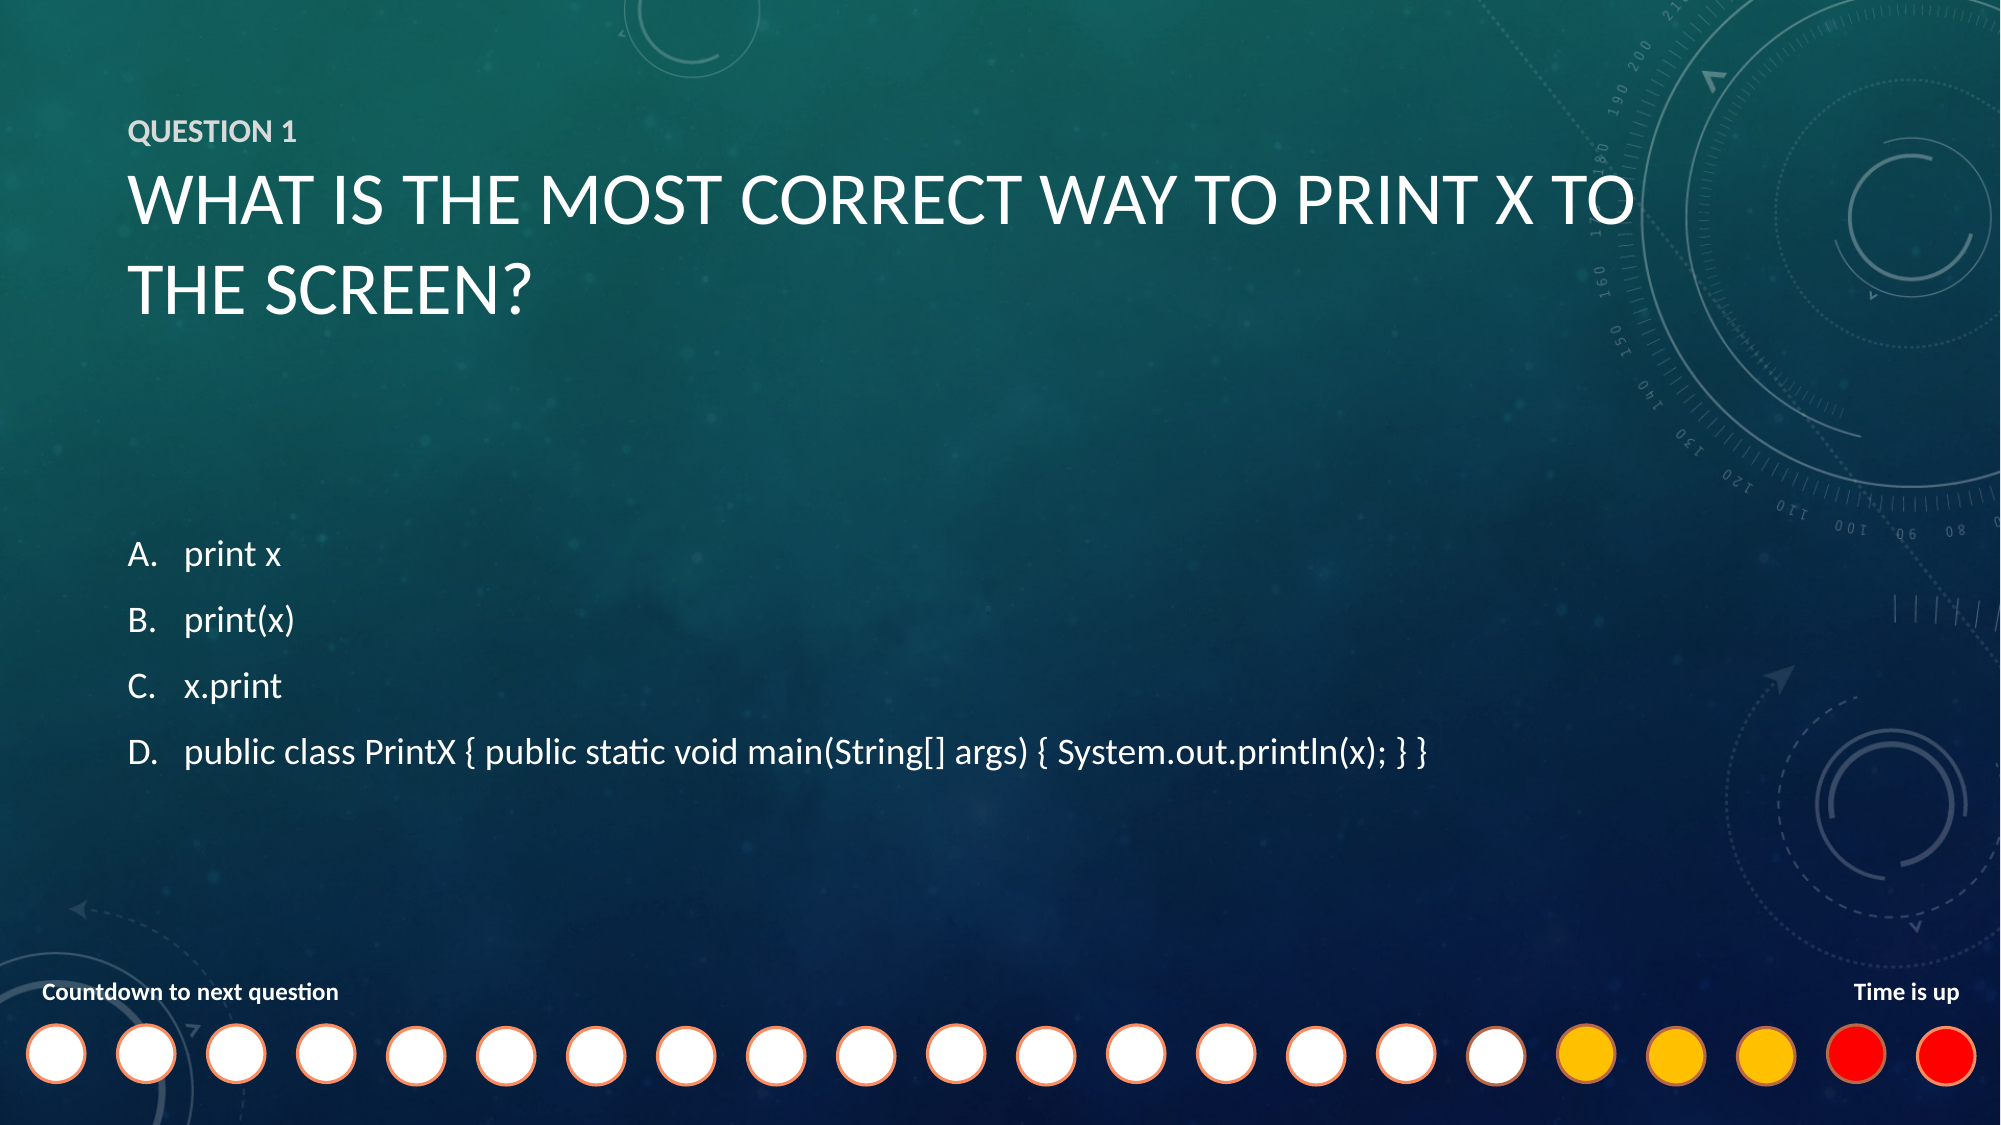

# Question 1 What is the most correct way to print x to the screen?
print x
print(x)
x.print
public class PrintX { public static void main(String[] args) { System.out.println(x); } }
Countdown to next question
Time is up